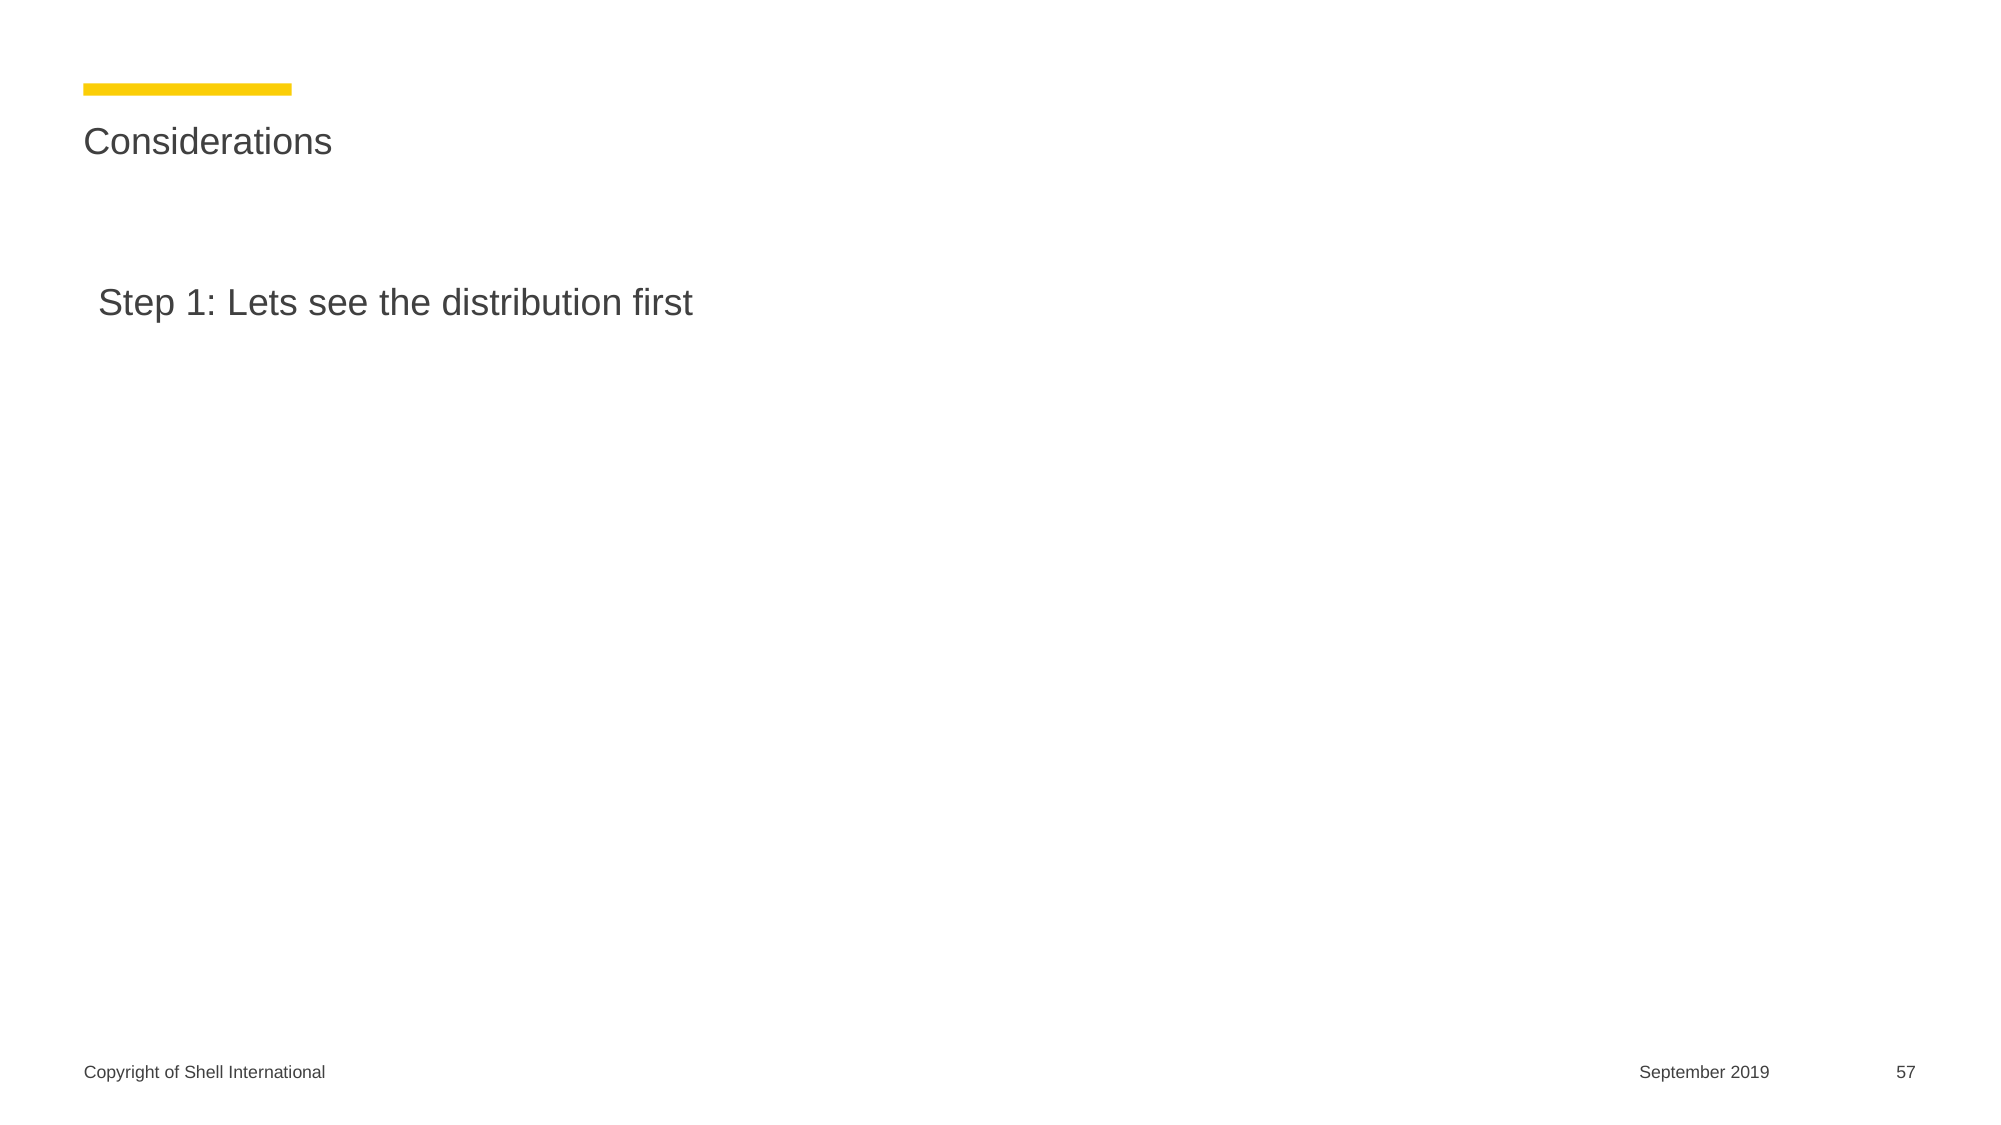

# Considerations

Step 1: Lets see the distribution first

57
September 2019